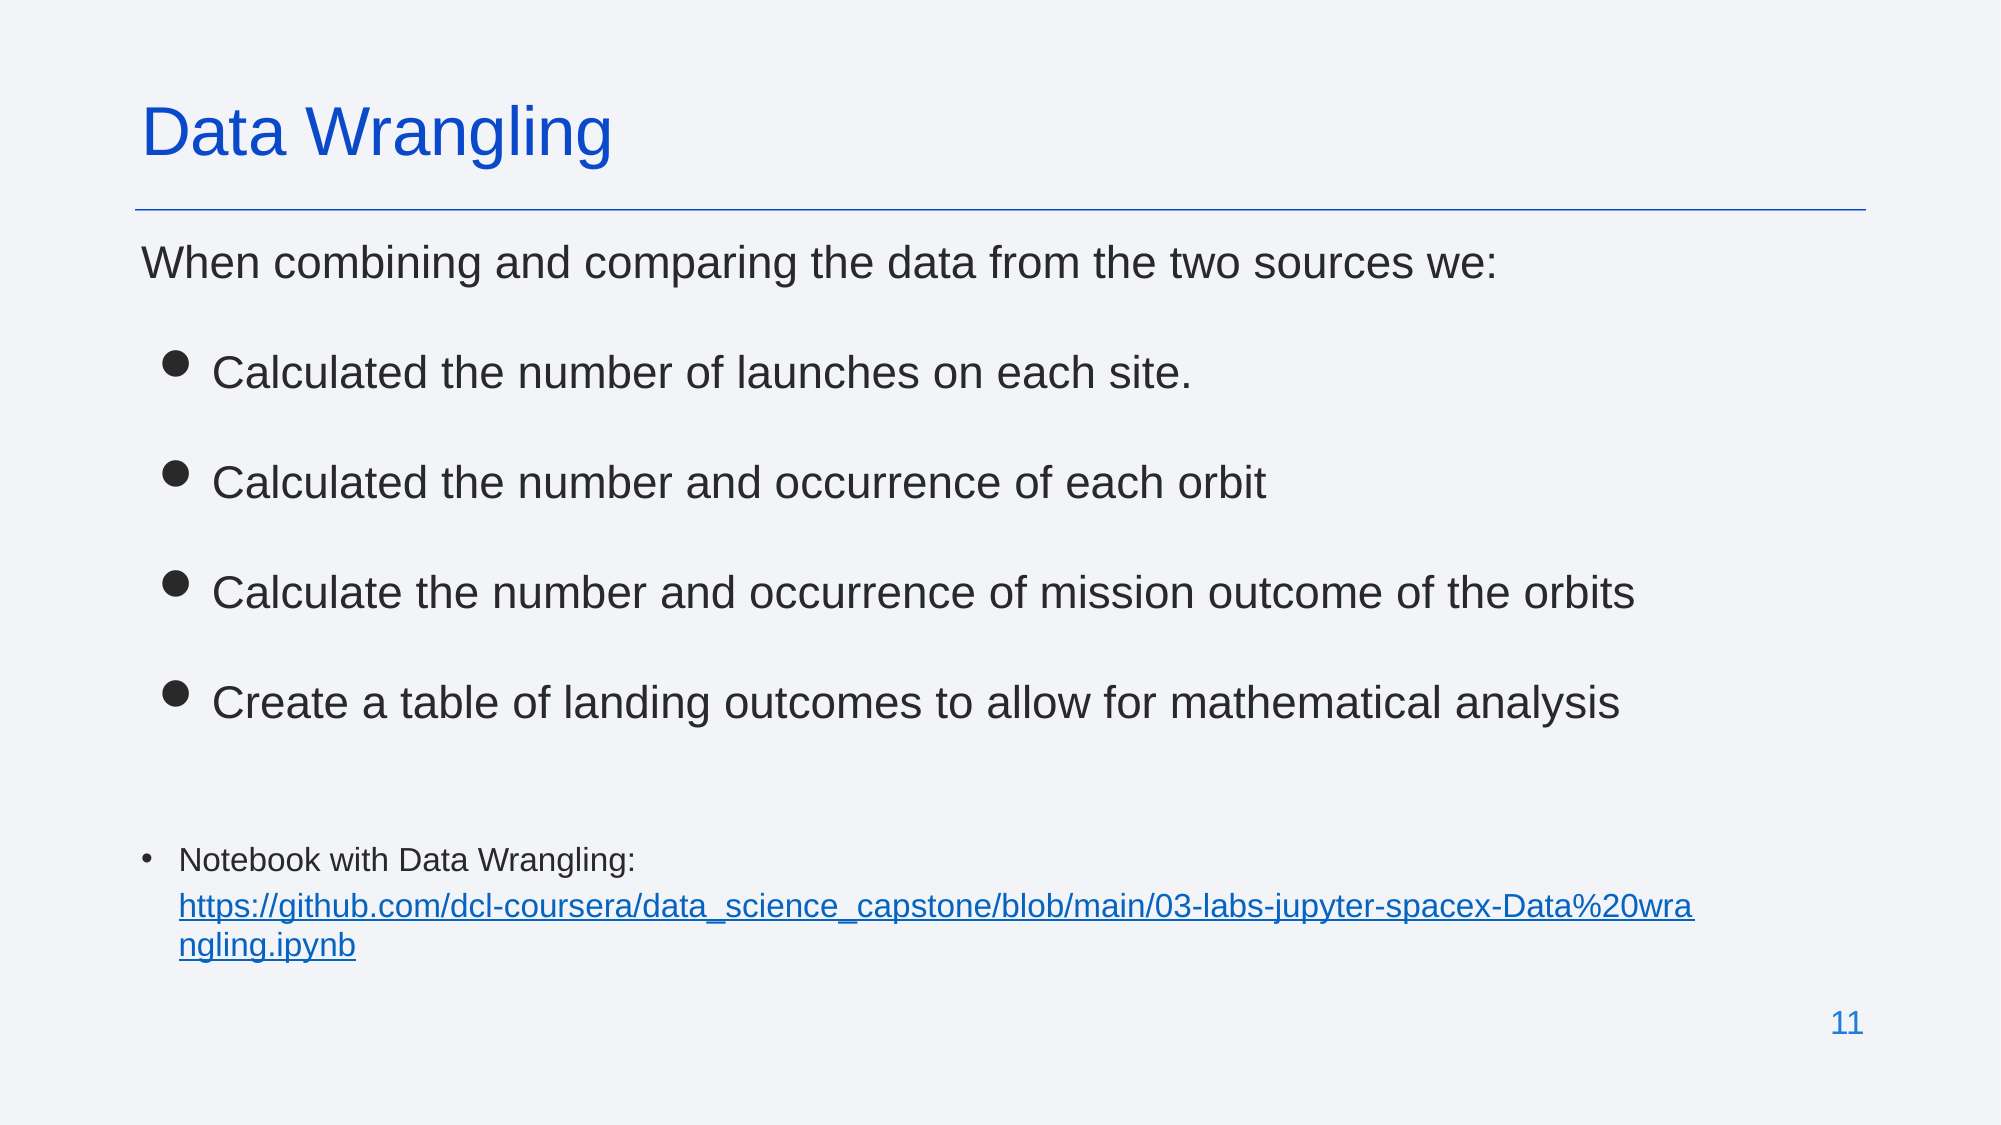

Data Wrangling
# When combining and comparing the data from the two sources we:

Calculated the number of launches on each site.

Calculated the number and occurrence of each orbit

Calculate the number and occurrence of mission outcome of the orbits

Create a table of landing outcomes to allow for mathematical analysis

Notebook with Data Wrangling: https://github.com/dcl-coursera/data_science_capstone/blob/main/03-labs-jupyter-spacex-Data%20wrangling.ipynb
11